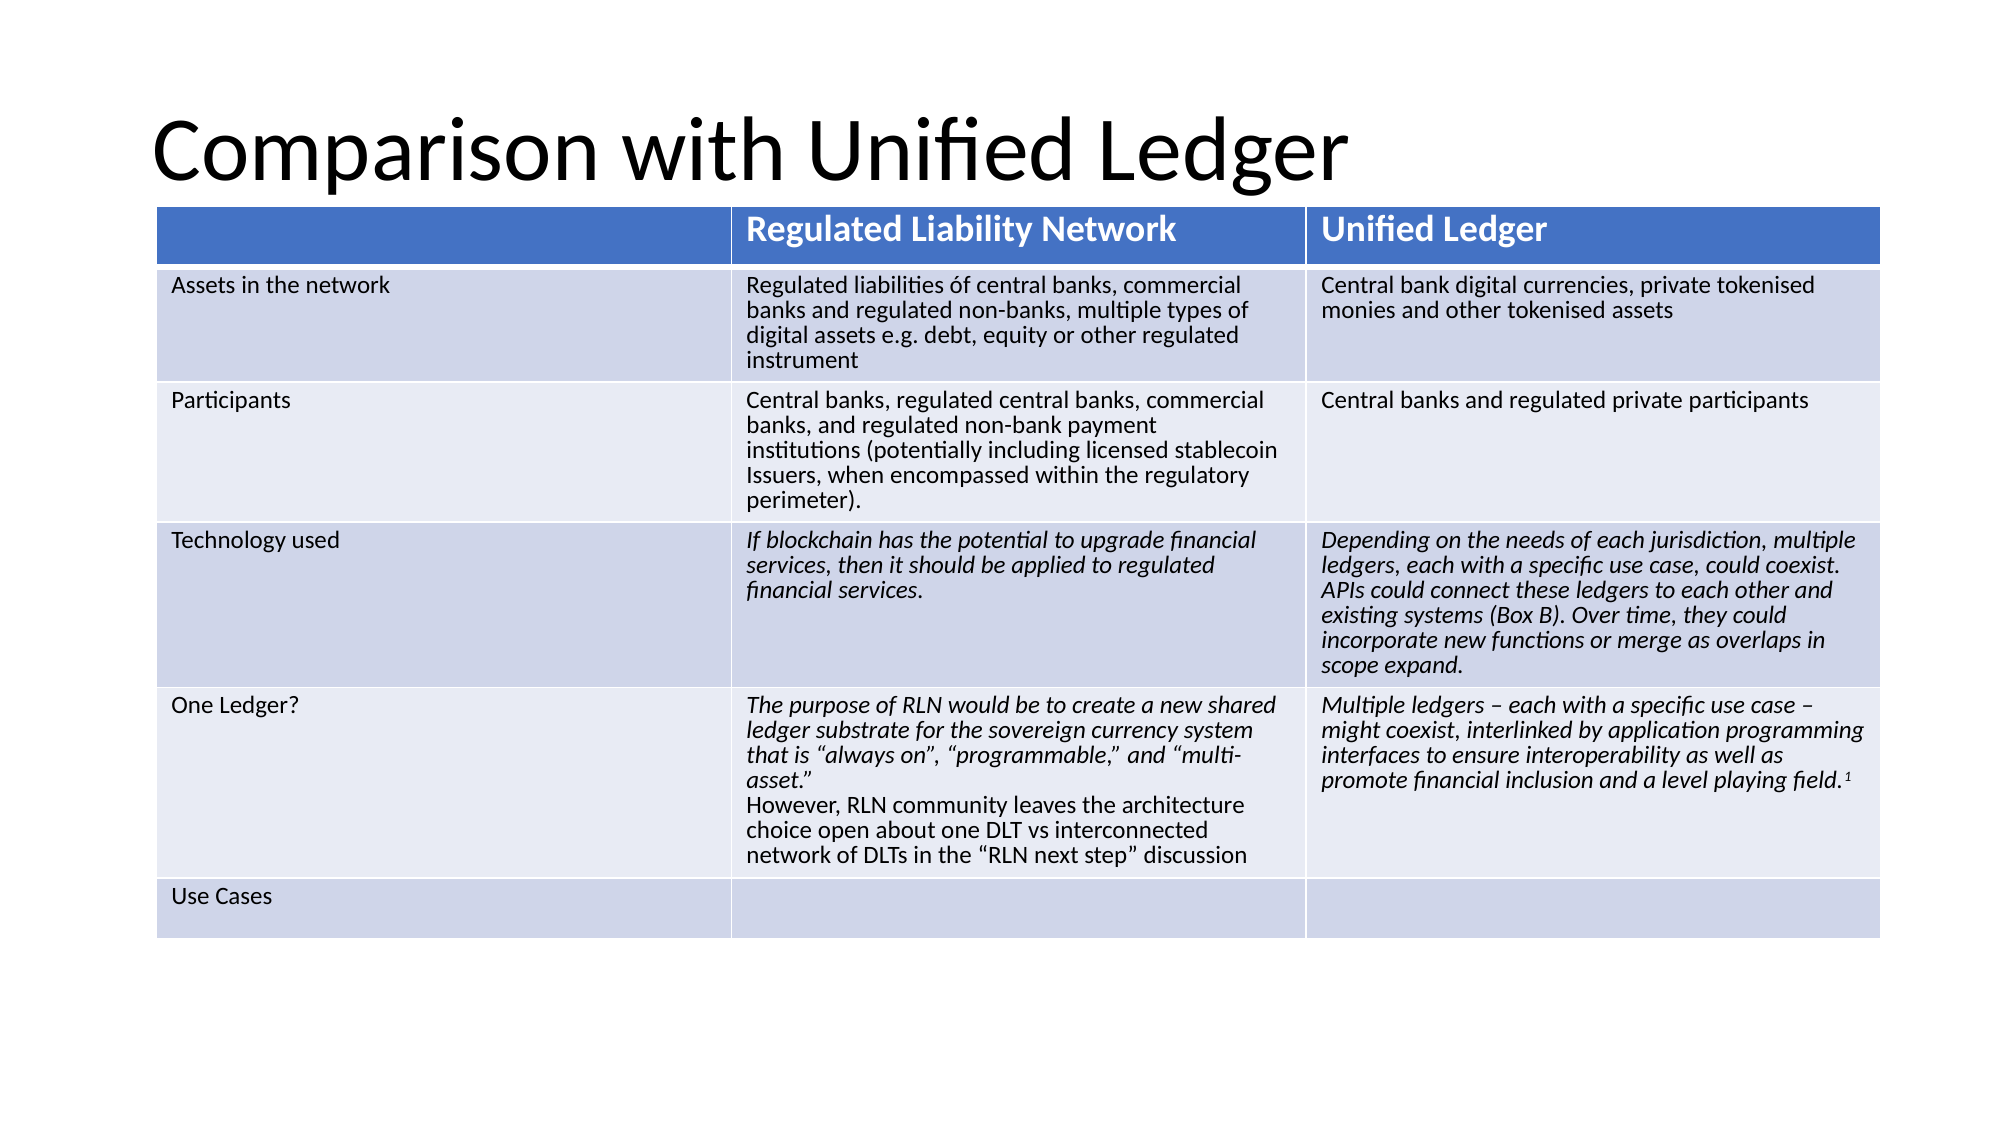

# Comparison with Unified Ledger
|  | Regulated Liability Network | Unified Ledger |
| --- | --- | --- |
| Assets in the network | Regulated liabilities óf central banks, commercial banks and regulated non-banks, multiple types of digital assets e.g. debt, equity or other regulated instrument | Central bank digital currencies, private tokenised monies and other tokenised assets |
| Participants | Central banks, regulated central banks, commercial banks, and regulated non-bank payment institutions (potentially including licensed stablecoin Issuers, when encompassed within the regulatory perimeter). | Central banks and regulated private participants |
| Technology used | If blockchain has the potential to upgrade financial services, then it should be applied to regulated financial services. | Depending on the needs of each jurisdiction, multiple ledgers, each with a specific use case, could coexist. APIs could connect these ledgers to each other and existing systems (Box B). Over time, they could incorporate new functions or merge as overlaps in scope expand. |
| One Ledger? | The purpose of RLN would be to create a new shared ledger substrate for the sovereign currency system that is “always on”, “programmable,” and “multi-asset.” However, RLN community leaves the architecture choice open about one DLT vs interconnected network of DLTs in the “RLN next step” discussion | Multiple ledgers – each with a specific use case – might coexist, interlinked by application programming interfaces to ensure interoperability as well as promote financial inclusion and a level playing field.1 |
| Use Cases |  |  |